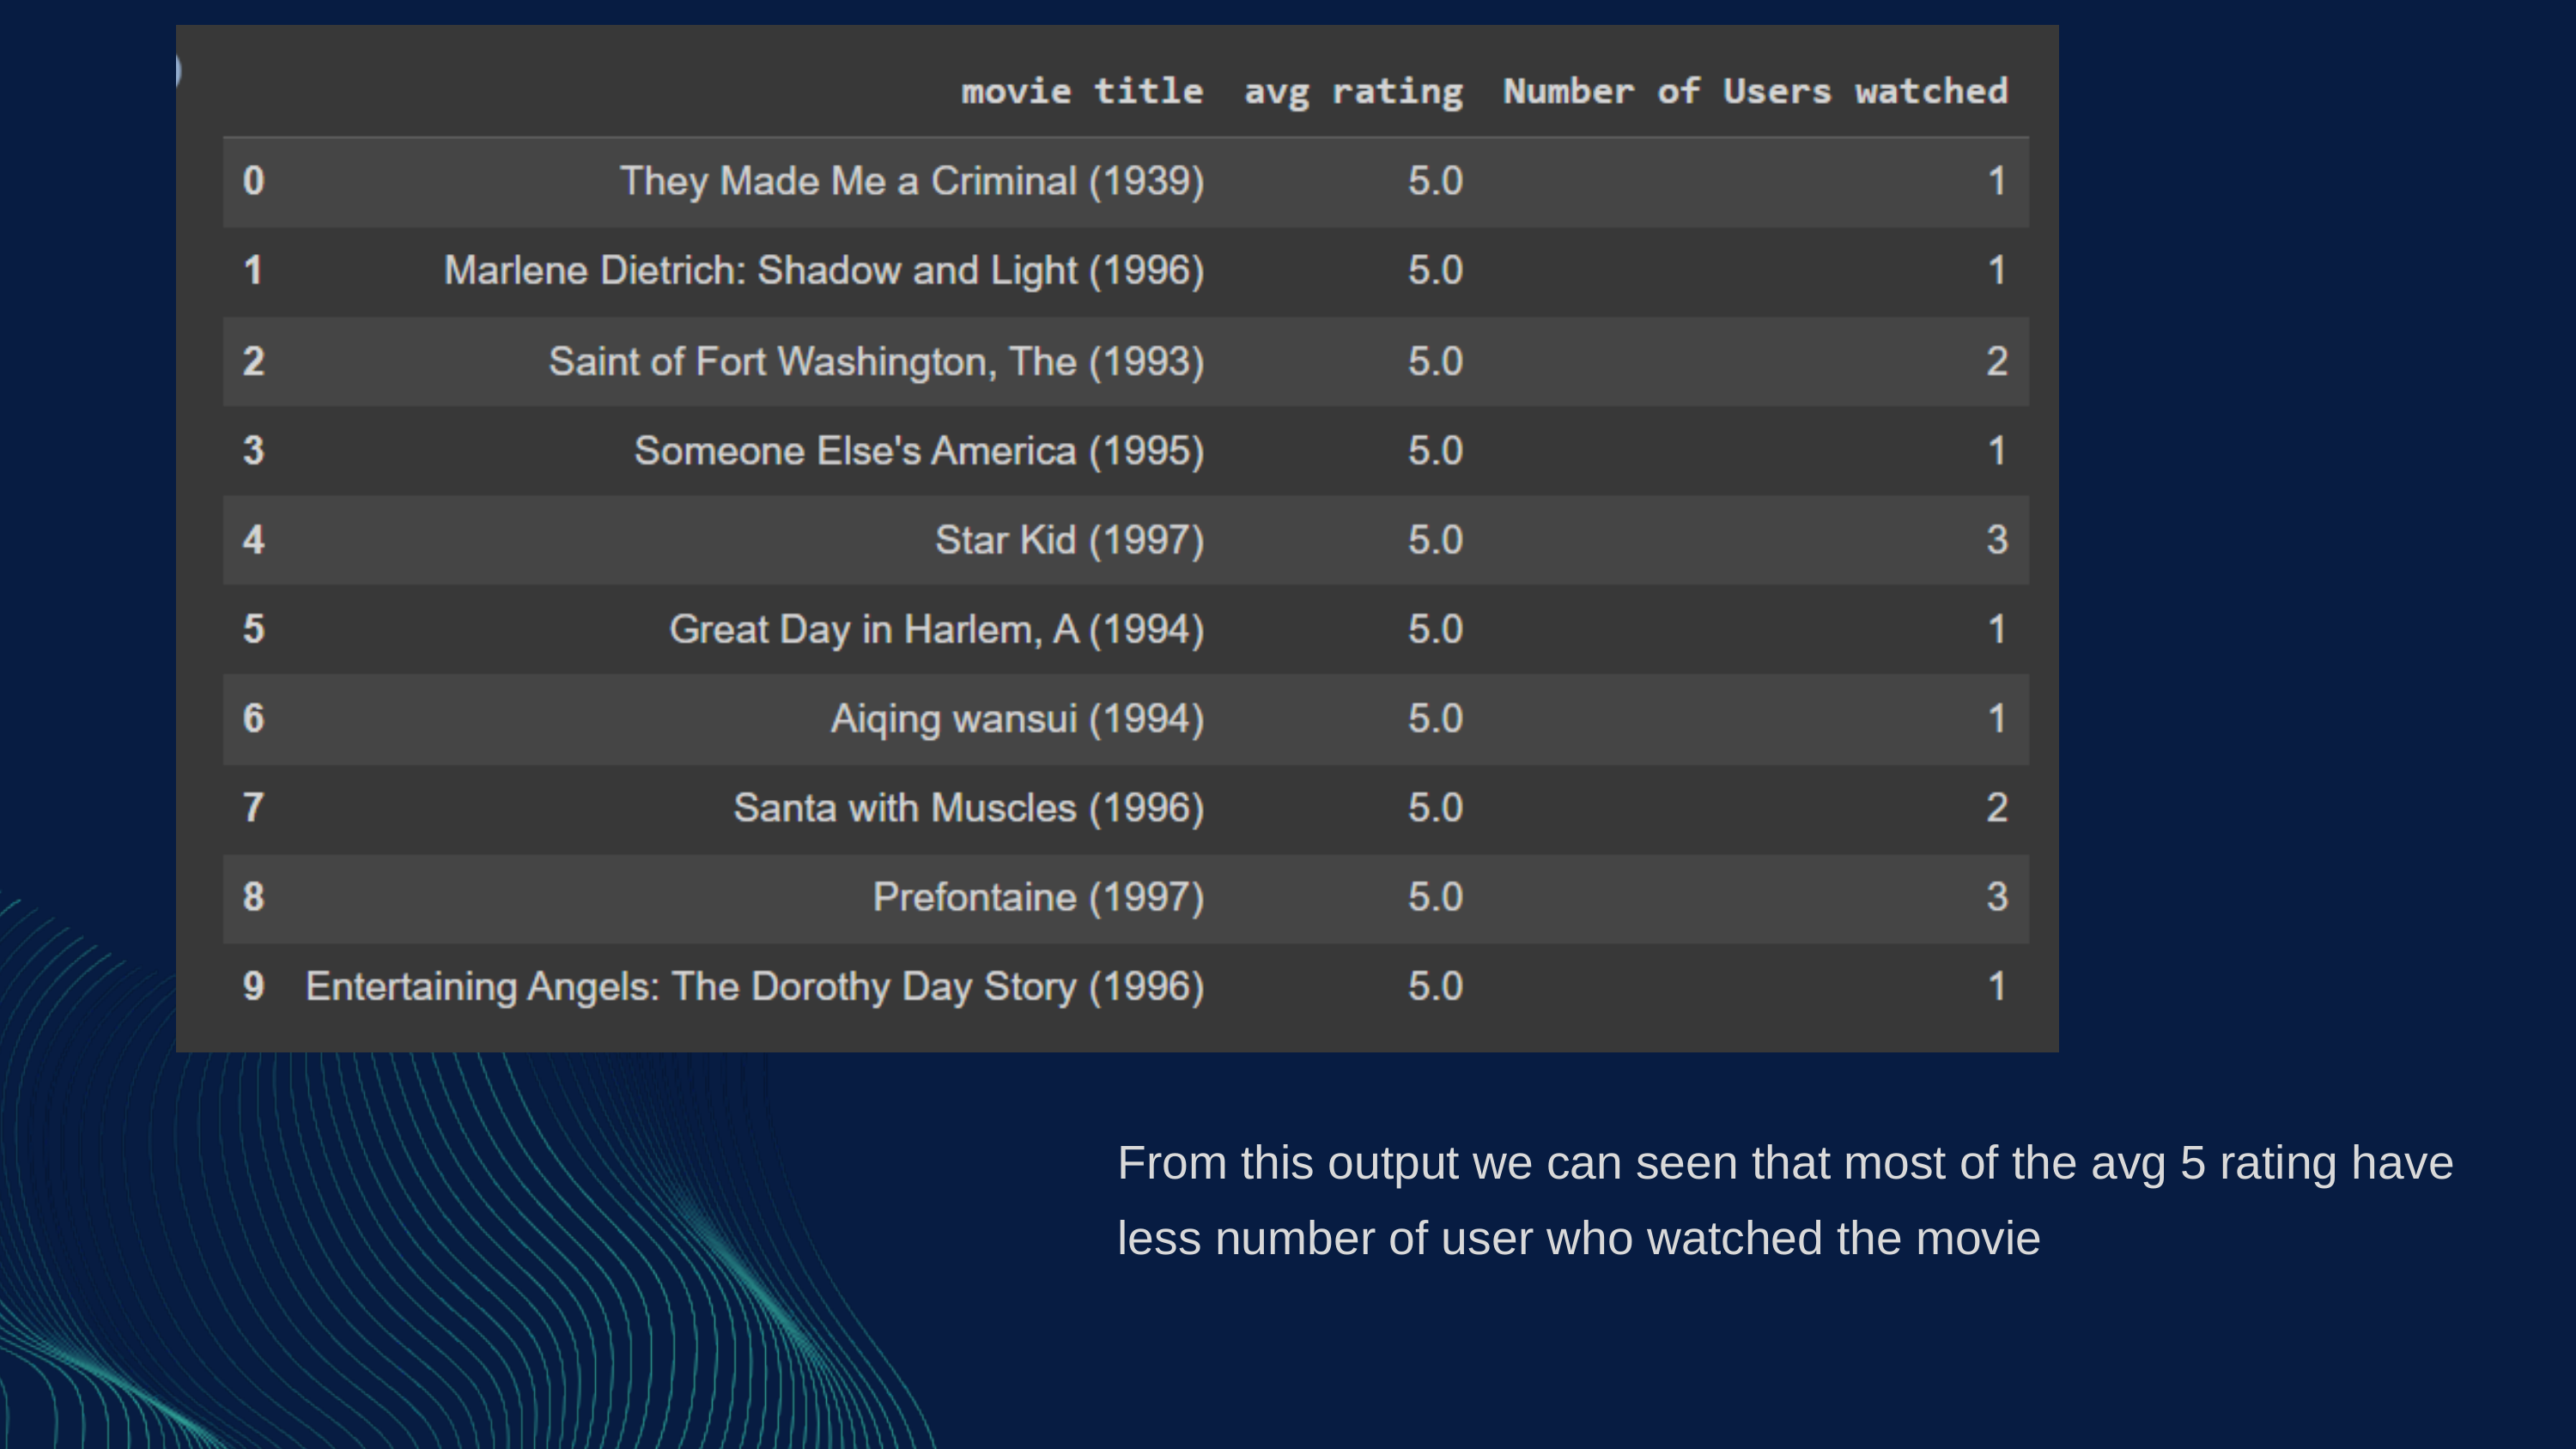

From this output we can seen that most of the avg 5 rating have less number of user who watched the movie